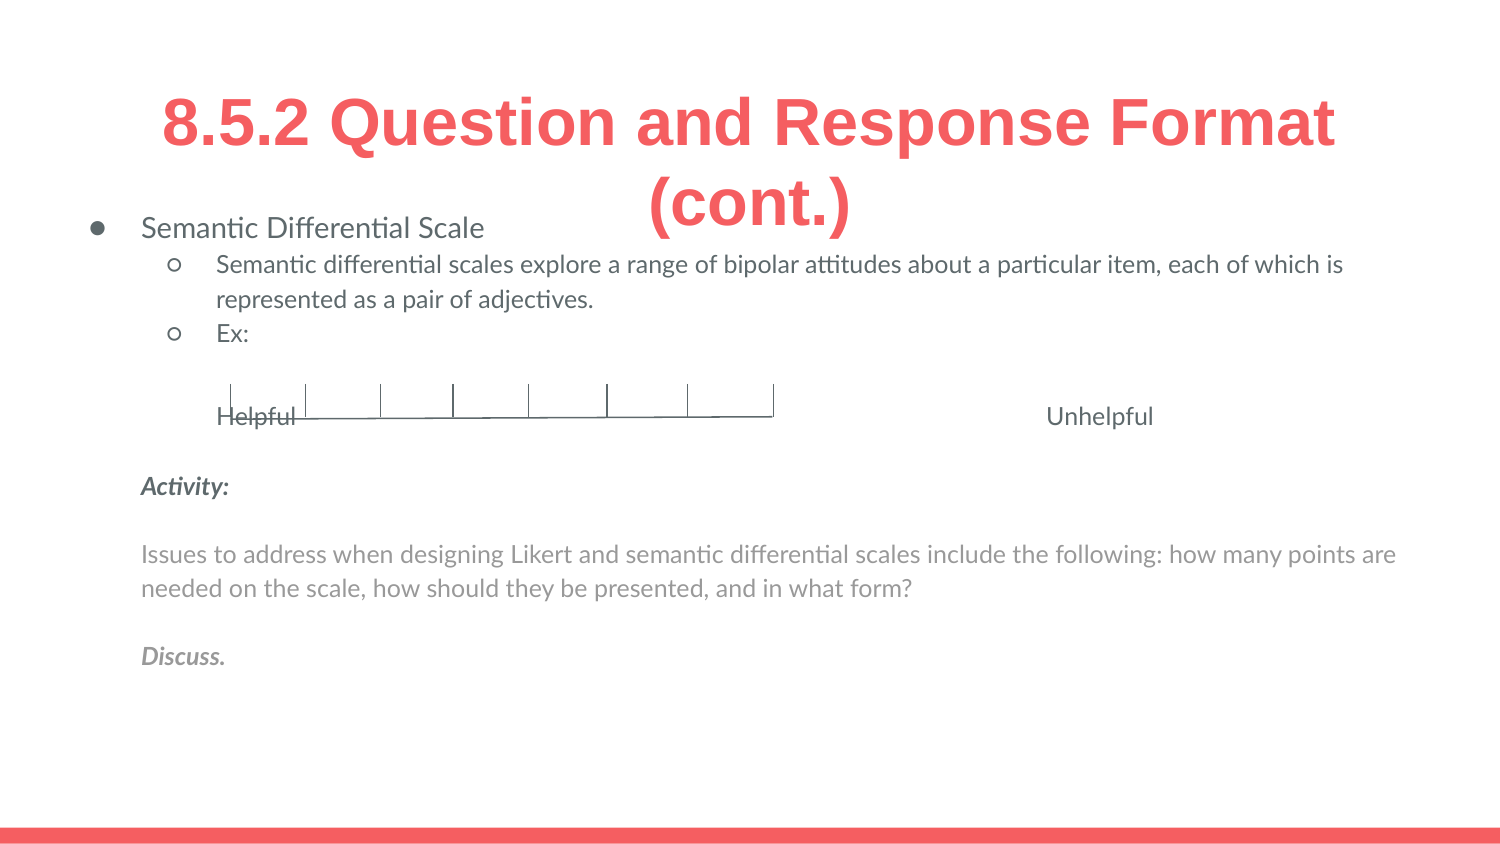

# 8.5.2 Question and Response Format (cont.)
Semantic Differential Scale
Semantic differential scales explore a range of bipolar attitudes about a particular item, each of which is represented as a pair of adjectives.
Ex:
	Helpful                                                                                                                    Unhelpful
Activity:
Issues to address when designing Likert and semantic differential scales include the following: how many points are needed on the scale, how should they be presented, and in what form?
Discuss.